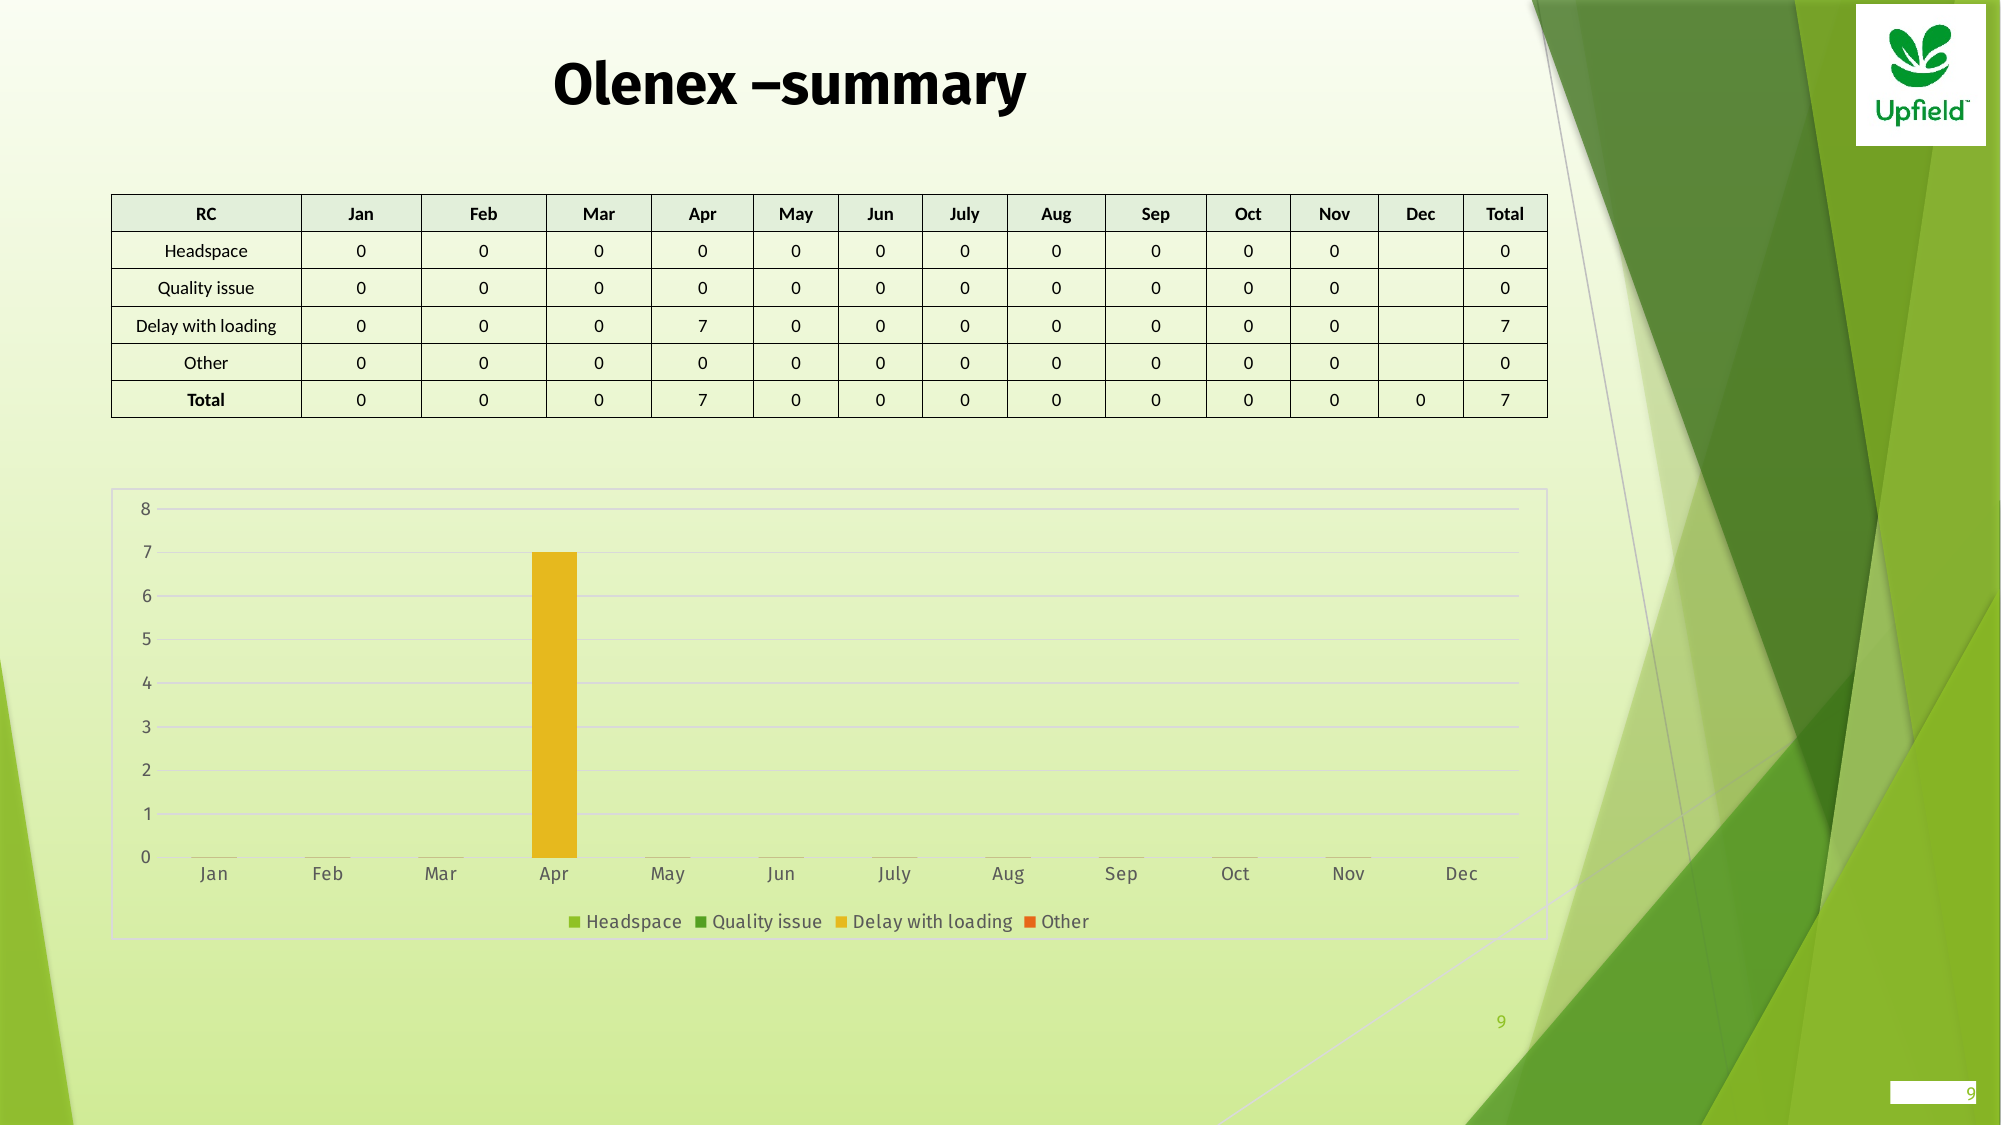

Olenex –summary
| RC | Jan | Feb | Mar | Apr | May | Jun | July | Aug | Sep | Oct | Nov | Dec | Total |
| --- | --- | --- | --- | --- | --- | --- | --- | --- | --- | --- | --- | --- | --- |
| Headspace | 0 | 0 | 0 | 0 | 0 | 0 | 0 | 0 | 0 | 0 | 0 |  | 0 |
| Quality issue | 0 | 0 | 0 | 0 | 0 | 0 | 0 | 0 | 0 | 0 | 0 |  | 0 |
| Delay with loading | 0 | 0 | 0 | 7 | 0 | 0 | 0 | 0 | 0 | 0 | 0 |  | 7 |
| Other | 0 | 0 | 0 | 0 | 0 | 0 | 0 | 0 | 0 | 0 | 0 |  | 0 |
| Total | 0 | 0 | 0 | 7 | 0 | 0 | 0 | 0 | 0 | 0 | 0 | 0 | 7 |

### Chart

| Category | Headspace | Quality issue | Delay with loading | Other |
|---|---|---|---|---|
| Jan | 0.0 | 0.0 | 0.0 | 0.0 |
| Feb | 0.0 | 0.0 | 0.0 | 0.0 |
| Mar | 0.0 | 0.0 | 0.0 | 0.0 |
| Apr | 0.0 | 0.0 | 7.0 | 0.0 |
| May | 0.0 | 0.0 | 0.0 | 0.0 |
| Jun | 0.0 | 0.0 | 0.0 | 0.0 |
| July | 0.0 | 0.0 | 0.0 | 0.0 |
| Aug | 0.0 | 0.0 | 0.0 | 0.0 |
| Sep | 0.0 | 0.0 | 0.0 | 0.0 |
| Oct | 0.0 | 0.0 | 0.0 | 0.0 |
| Nov | 0.0 | 0.0 | 0.0 | 0.0 |
| Dec | None | None | None | None |
9